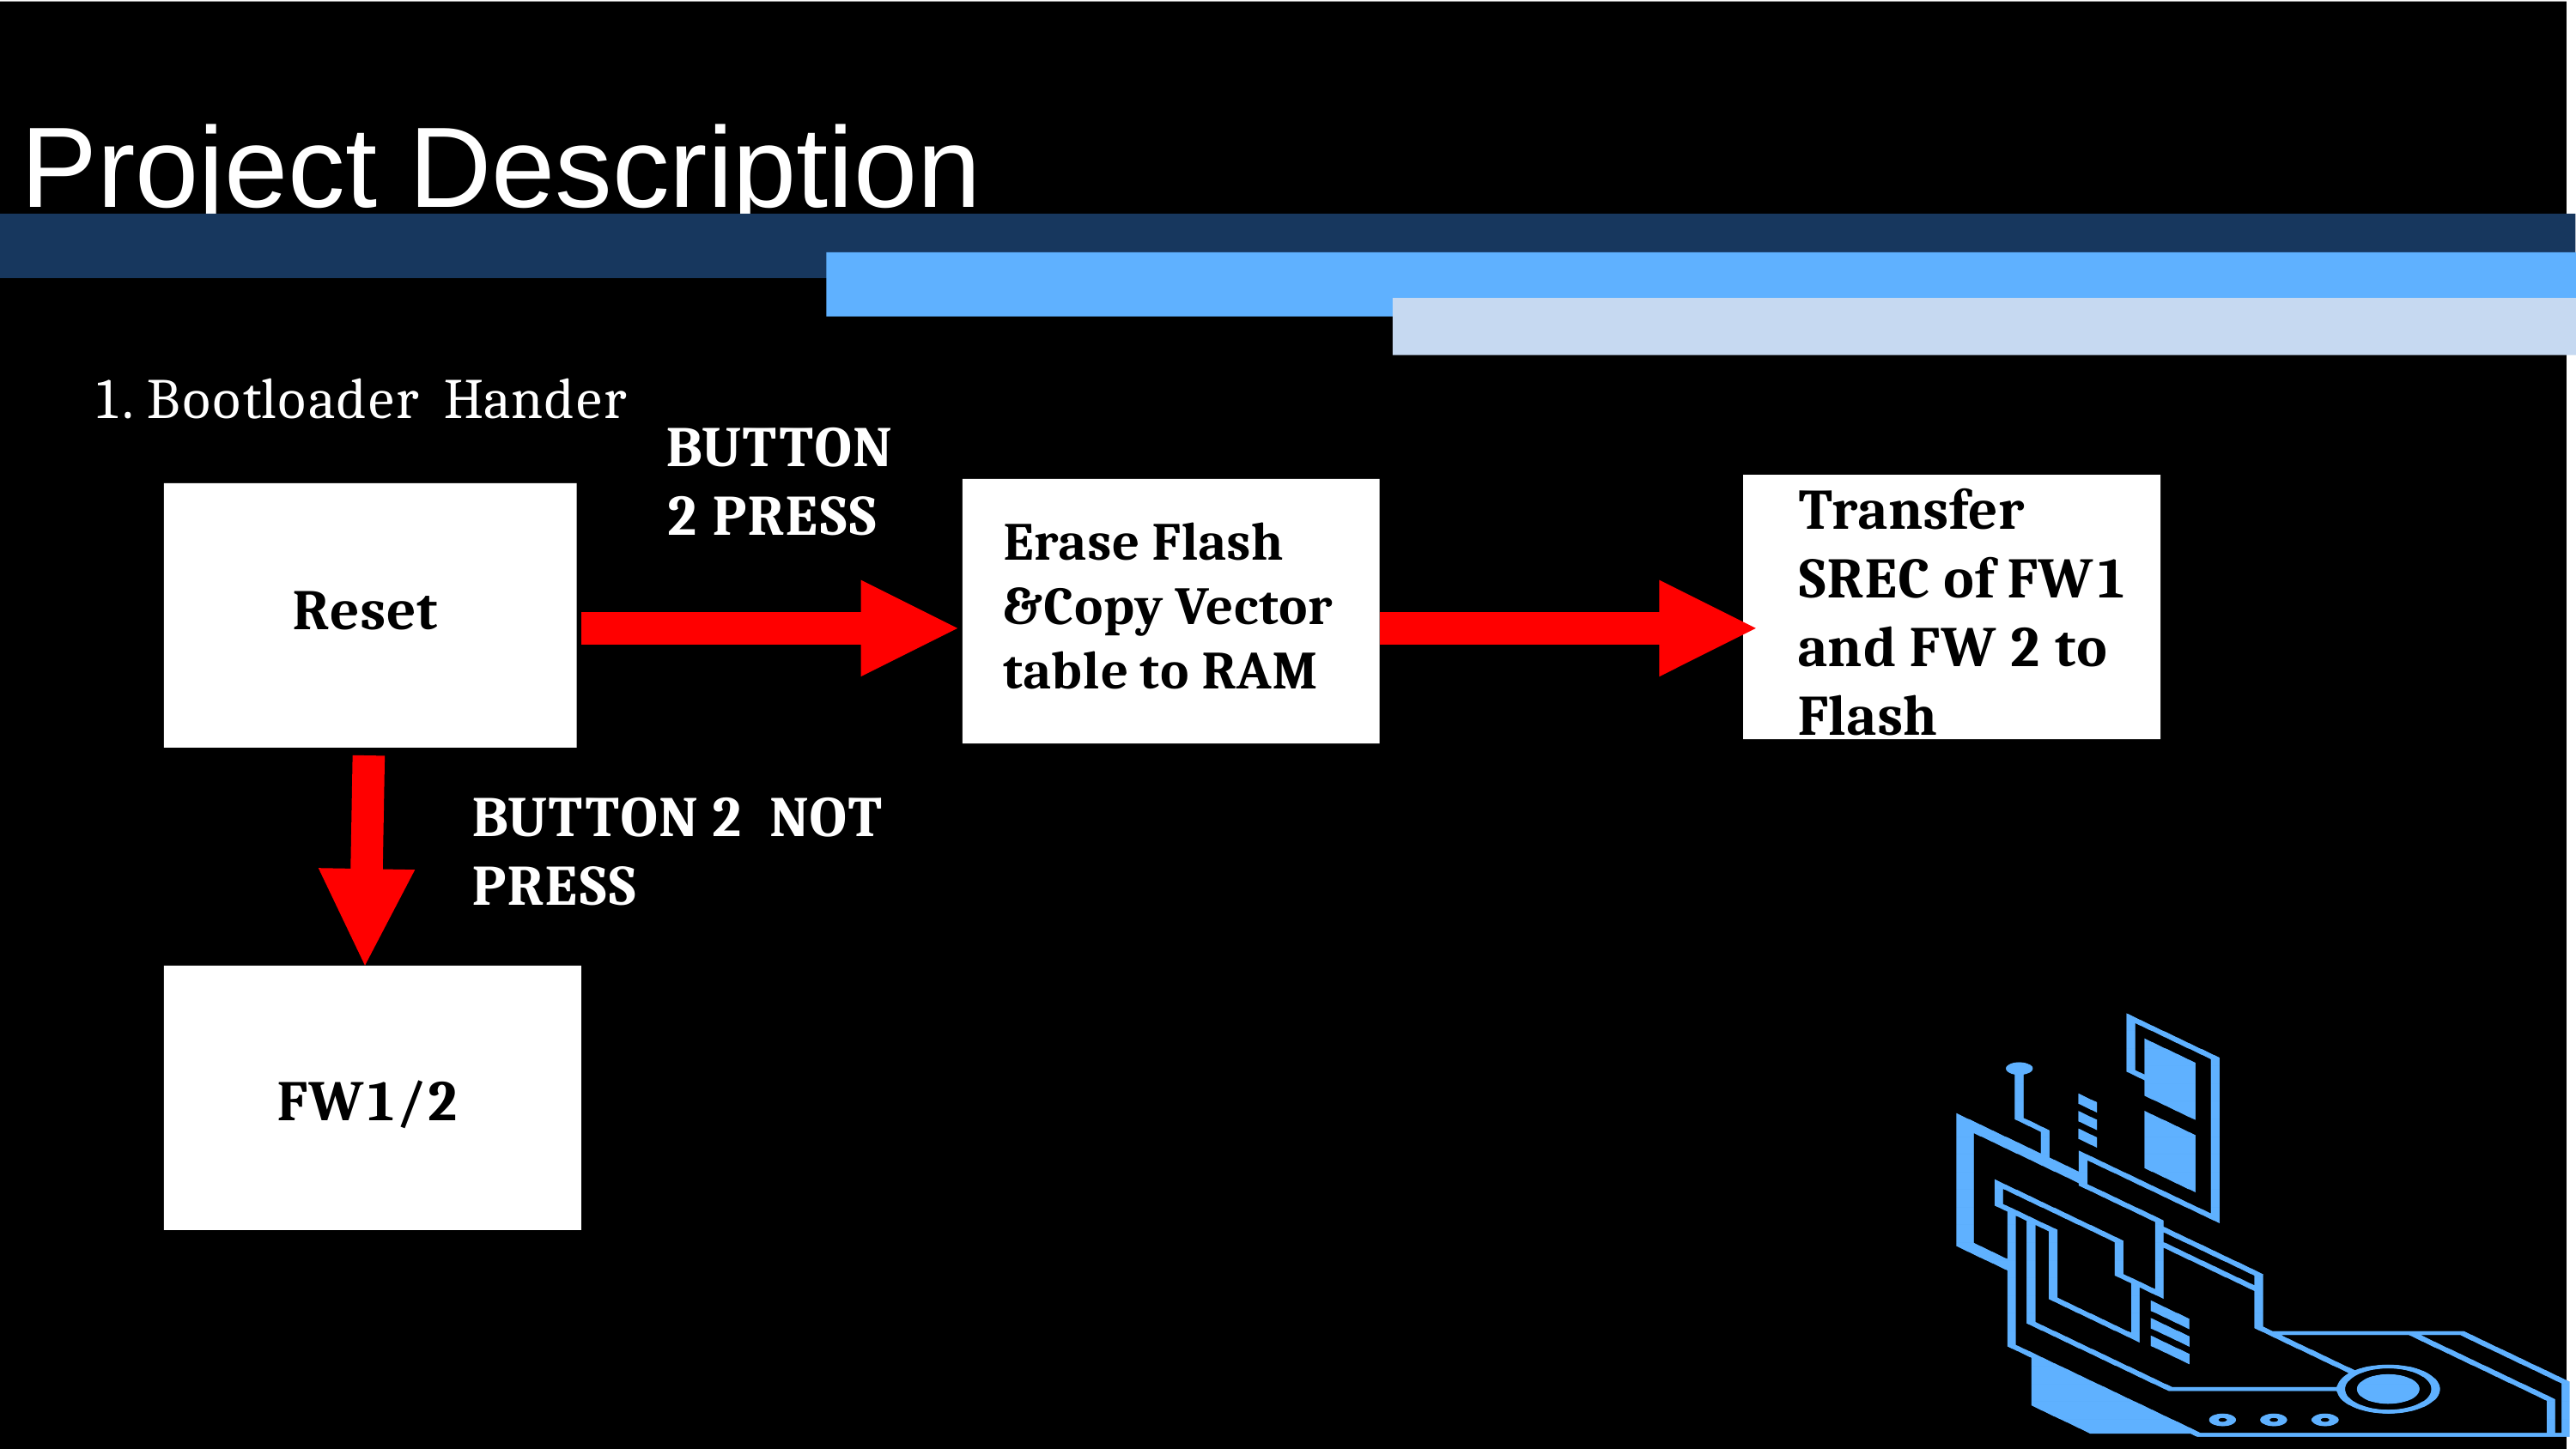

Project Description

1. Bootloader  Hander
BUTTON 2 PRESS
Transfer SREC of FW1 and FW 2 to Flash memory

Erase Flash &Copy Vector table to RAM

Reset
BUTTON 2  NOT PRESS

FW1/2